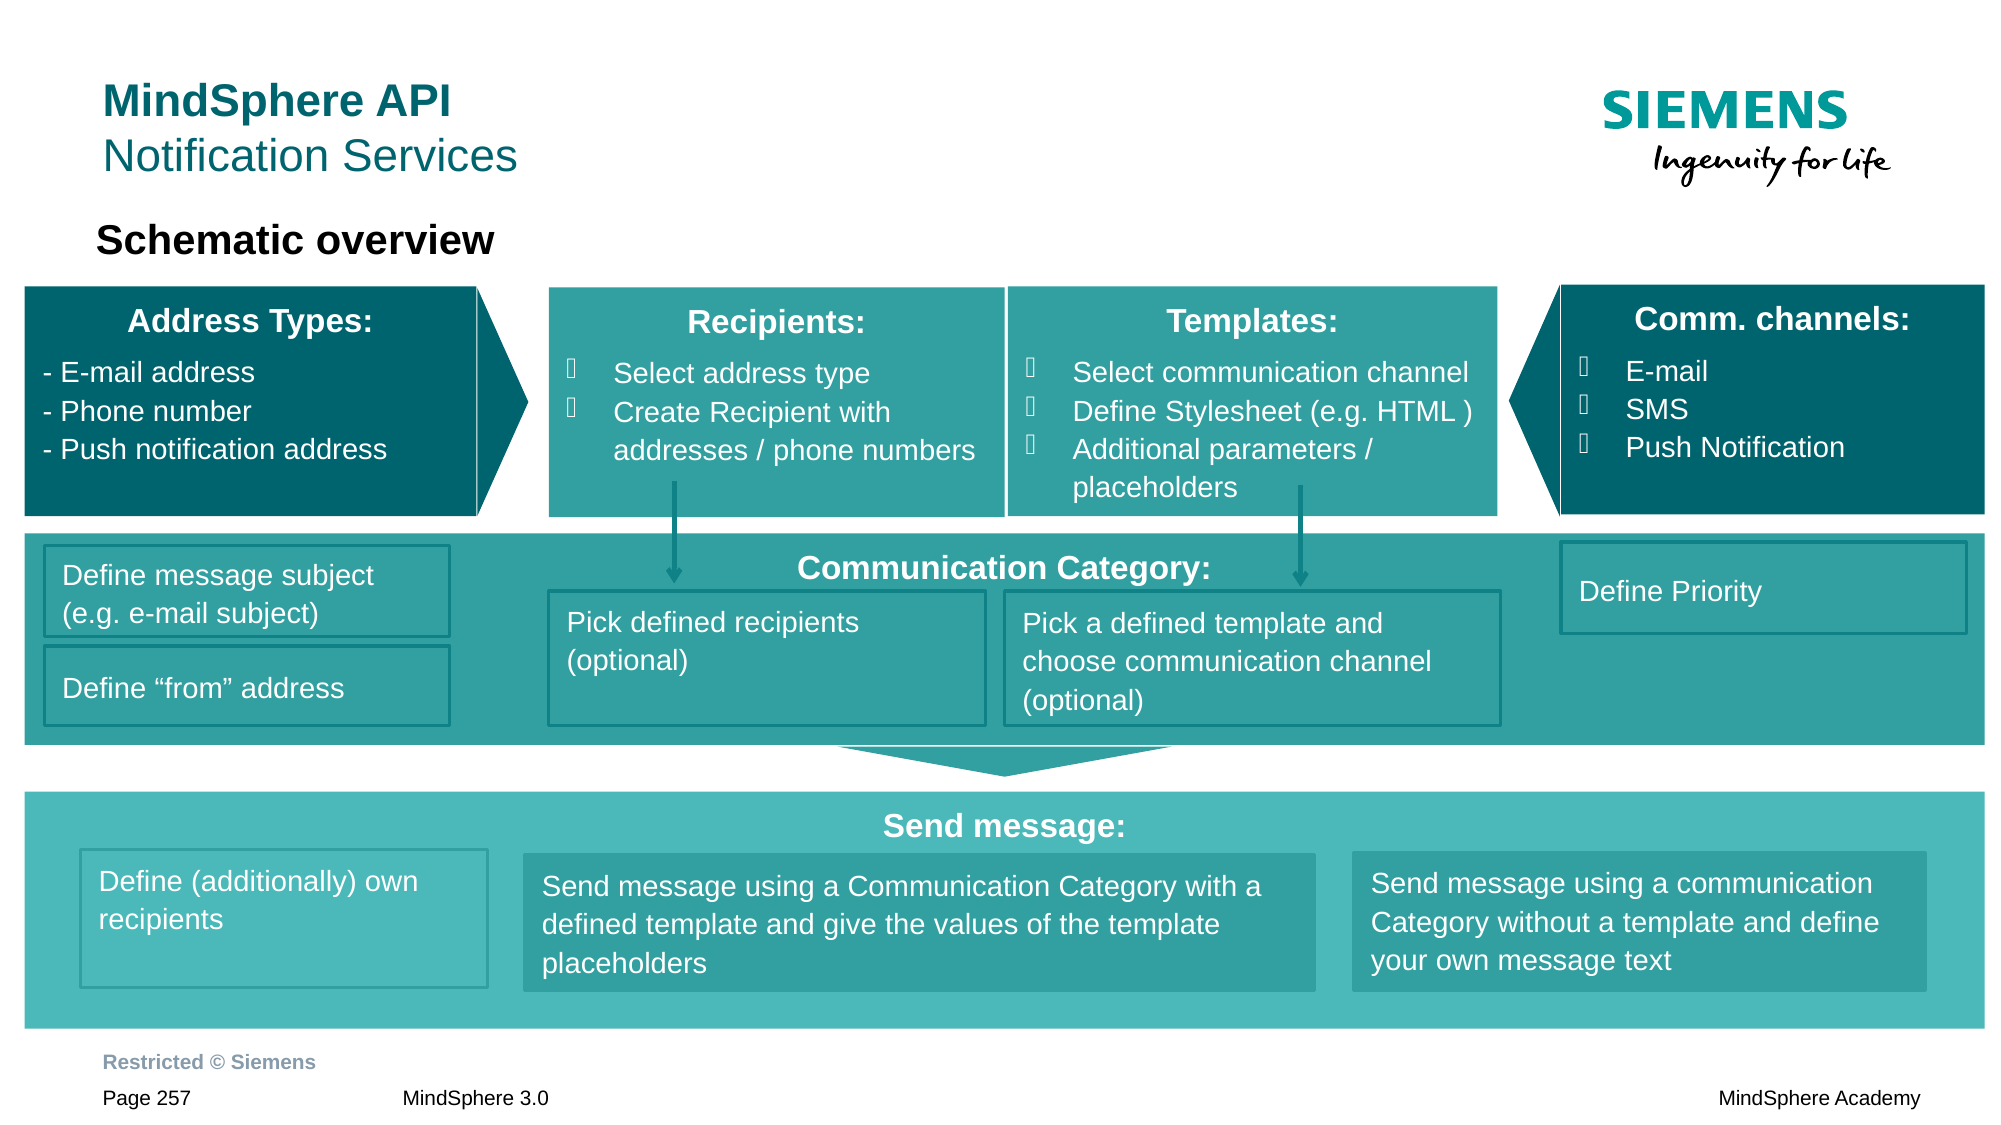

# MindSphere API Notification Services
Schematic overview

Purpose:
Define receipients
Define templates
Define communication categories
Send messages

Comm. channels:

E-mail
SMS
Push Notification
Address Types:

- E-mail address
- Phone number
- Push notification address
Templates:

Select communication channel
Define Stylesheet (e.g. HTML )
Additional parameters / placeholders

Recipients:

Select address type
Create Recipient with addresses / phone numbers

Communication Category:
Define Priority
Define message subject
(e.g. e-mail subject)
Pick defined recipients
(optional)
Pick a defined template and choose communication channel
(optional)
Define “from” address

Send message:
Define (additionally) own recipients
Send message using a communication Category without a template and define your own message text
Send message using a Communication Category with a defined template and give the values of the template placeholders